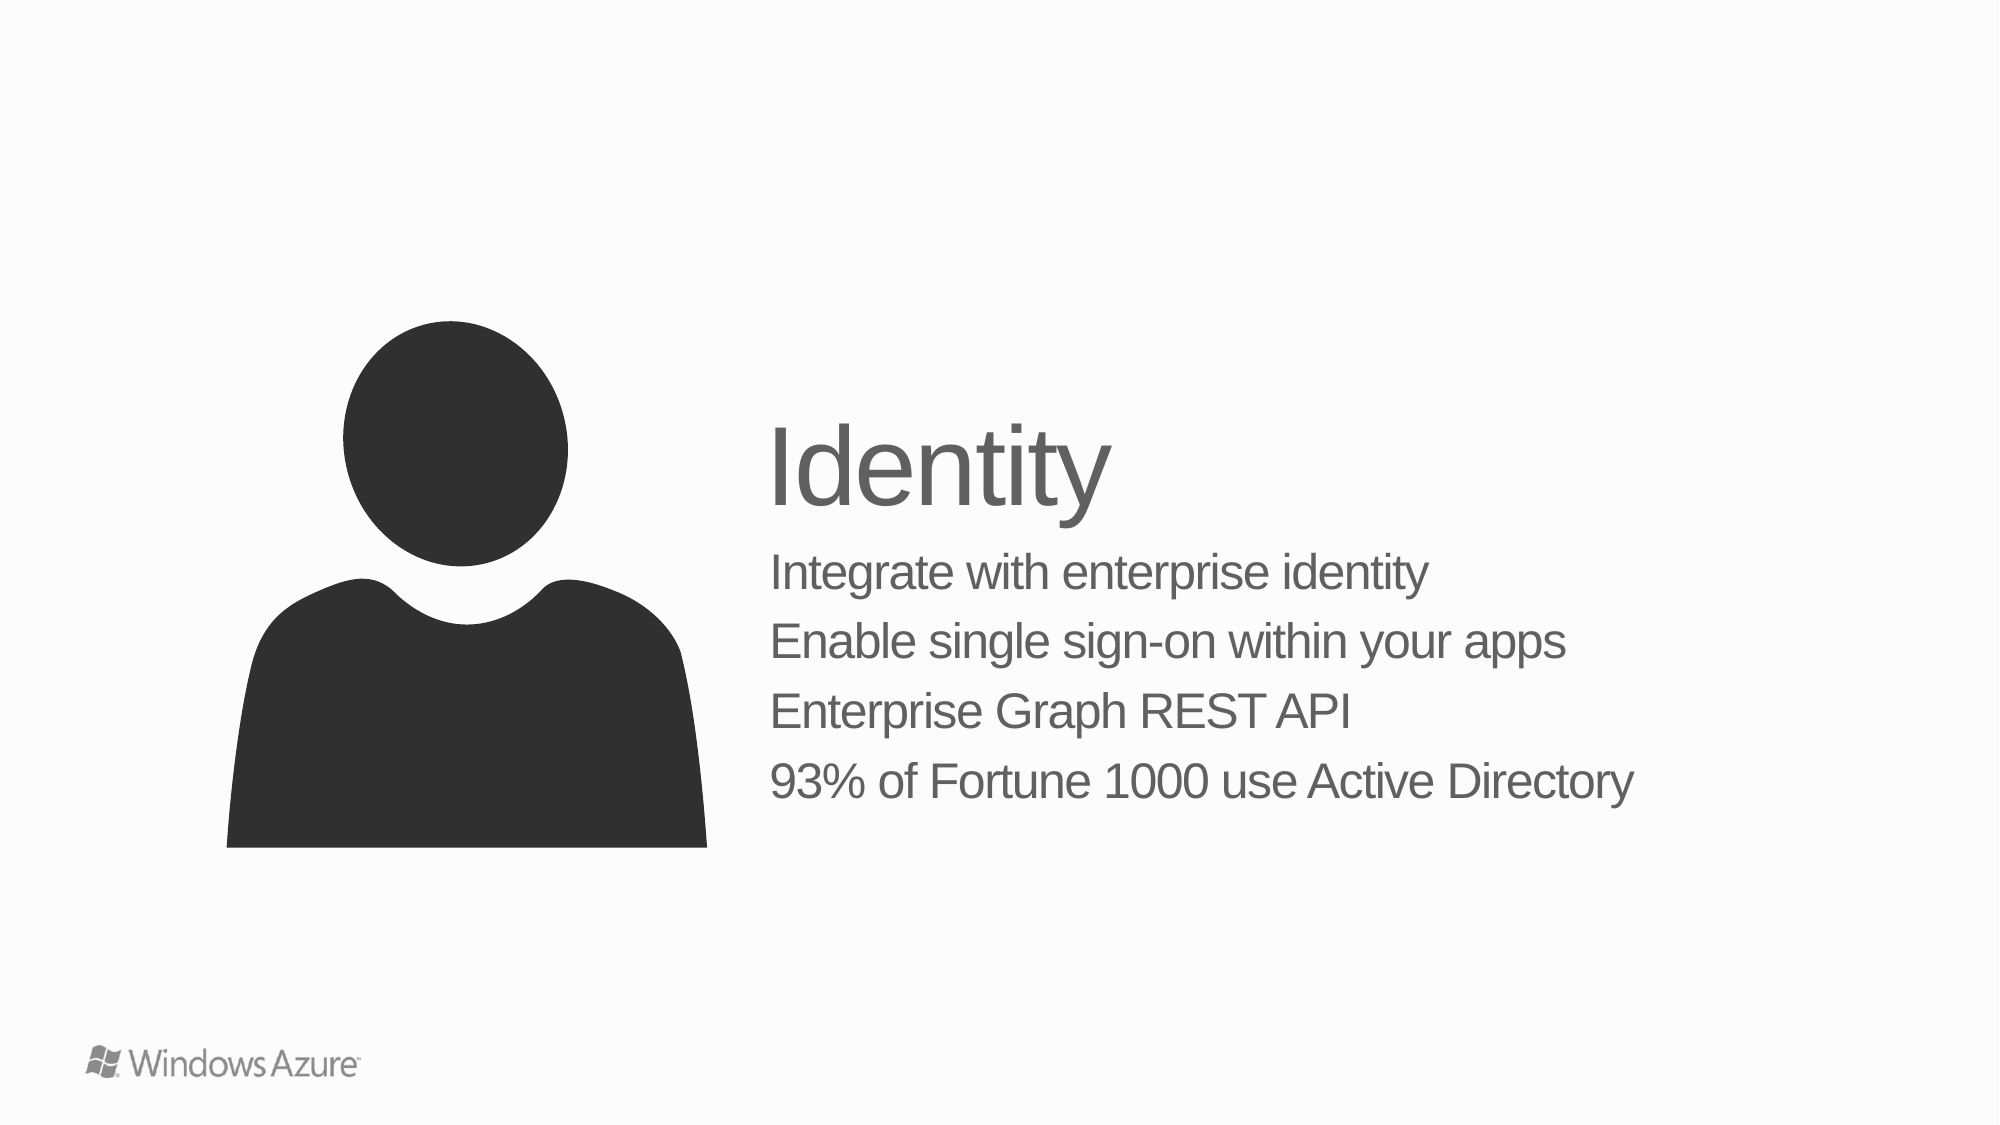

Identity
Integrate with enterprise identity
Enable single sign-on within your apps
Enterprise Graph REST API
93% of Fortune 1000 use Active Directory